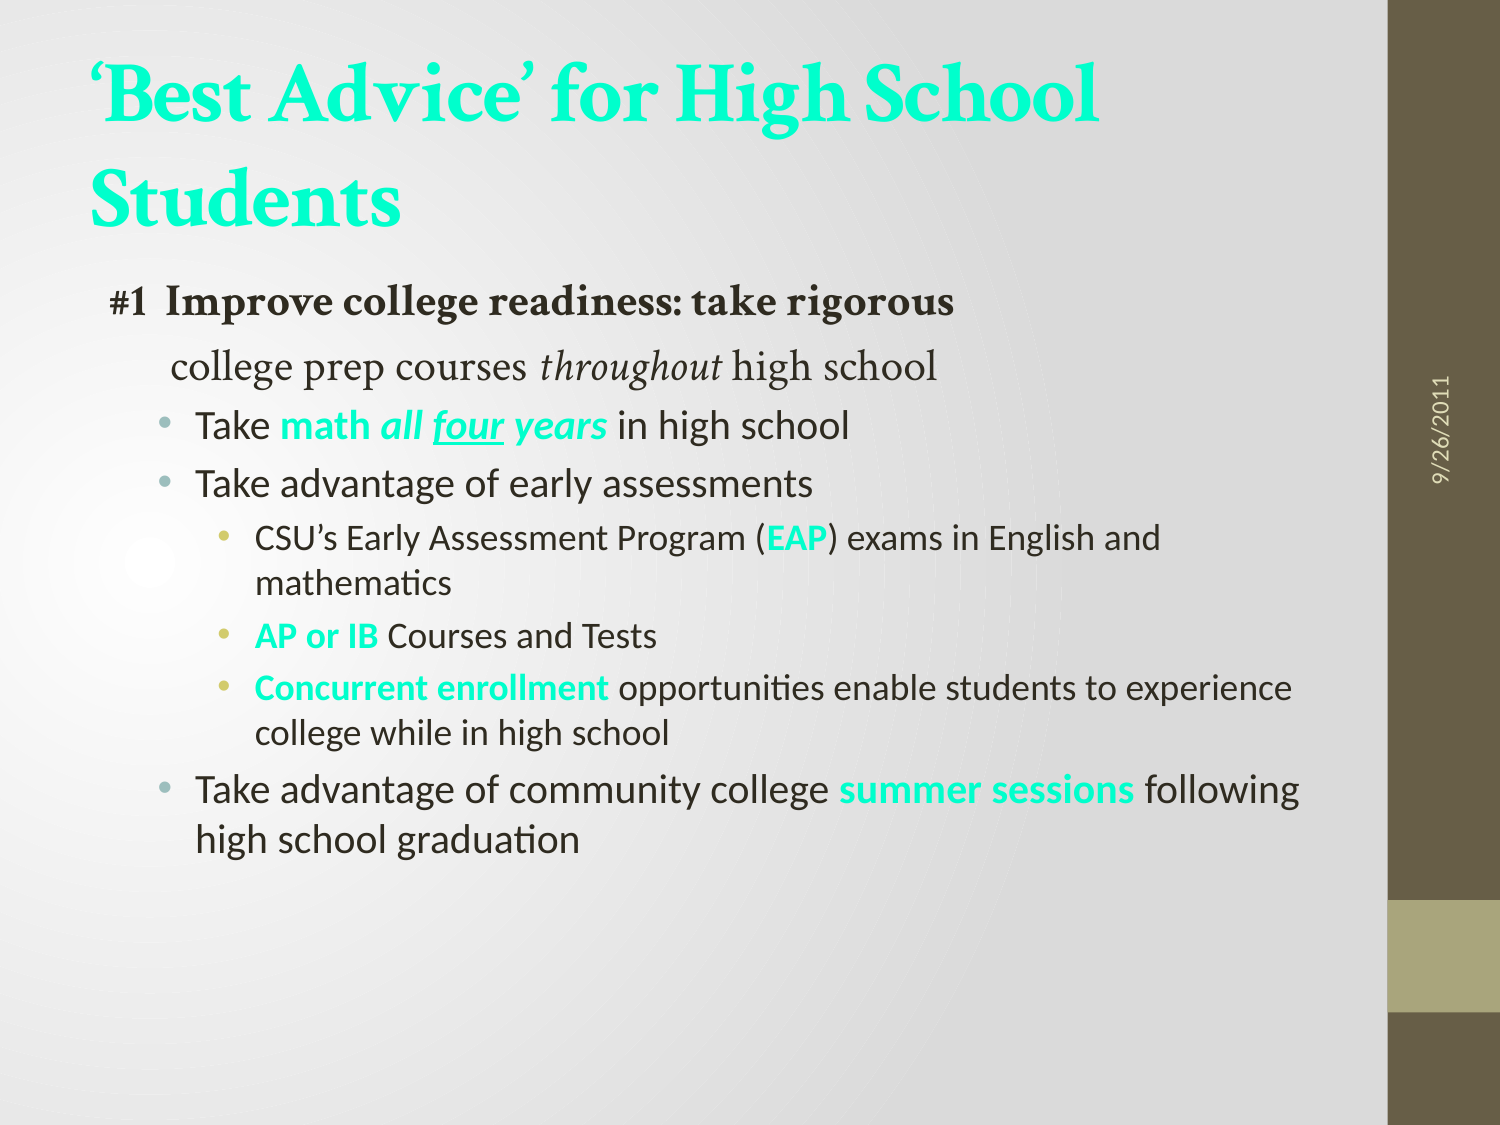

‘Best Advice’ for High School Students
#1  Improve college readiness: take rigorous
      college prep courses throughout high school
Take math all four years in high school
Take advantage of early assessments
CSU’s Early Assessment Program (EAP) exams in English and mathematics
AP or IB Courses and Tests
Concurrent enrollment opportunities enable students to experience college while in high school
Take advantage of community college summer sessions following high school graduation

9/26/2011